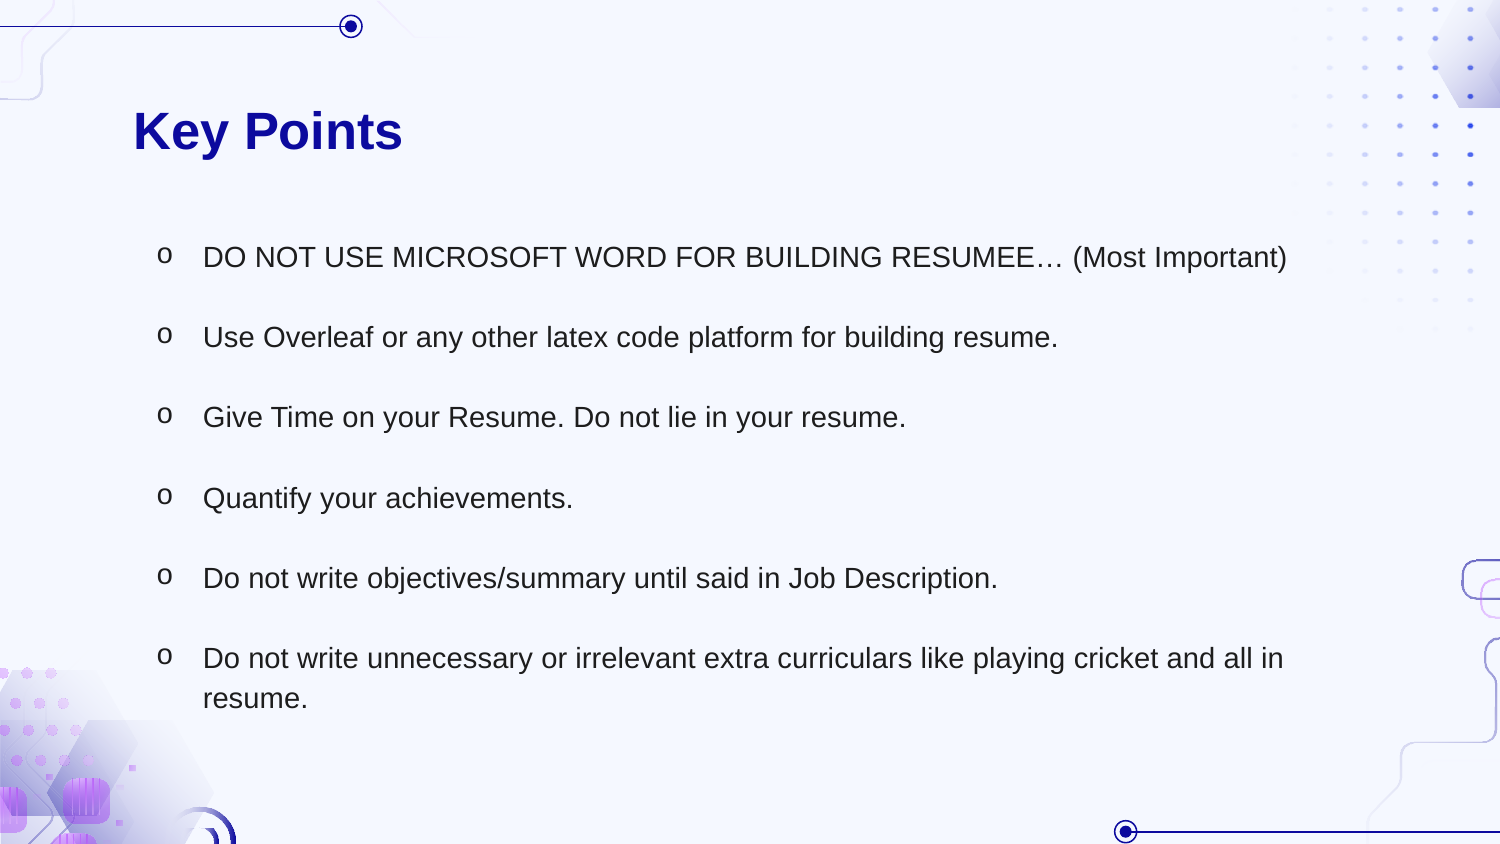

# Key Points

DO NOT USE MICROSOFT WORD FOR BUILDING RESUMEE… (Most Important)

Use Overleaf or any other latex code platform for building resume.

Give Time on your Resume. Do not lie in your resume.

Quantify your achievements.

Do not write objectives/summary until said in Job Description.

Do not write unnecessary or irrelevant extra curriculars like playing cricket and all in resume.